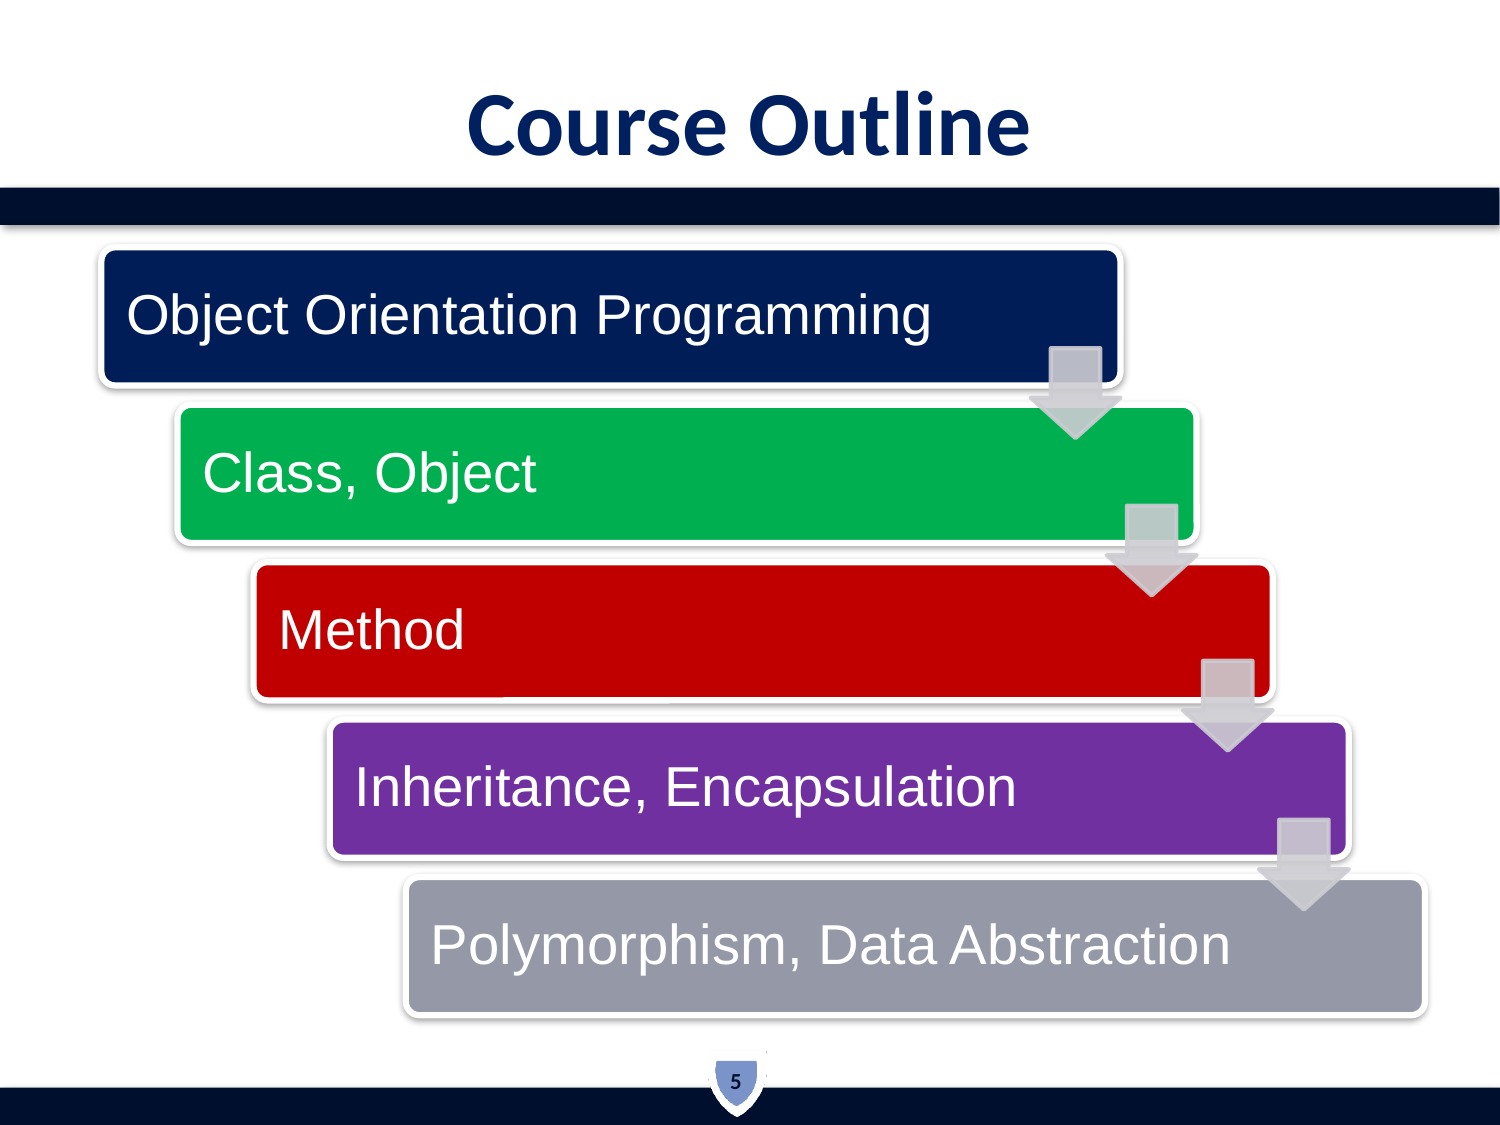

# Course Outline
Object Orientation Programming
Class, Object
Method
Inheritance, Encapsulation
Polymorphism, Data Abstraction

5